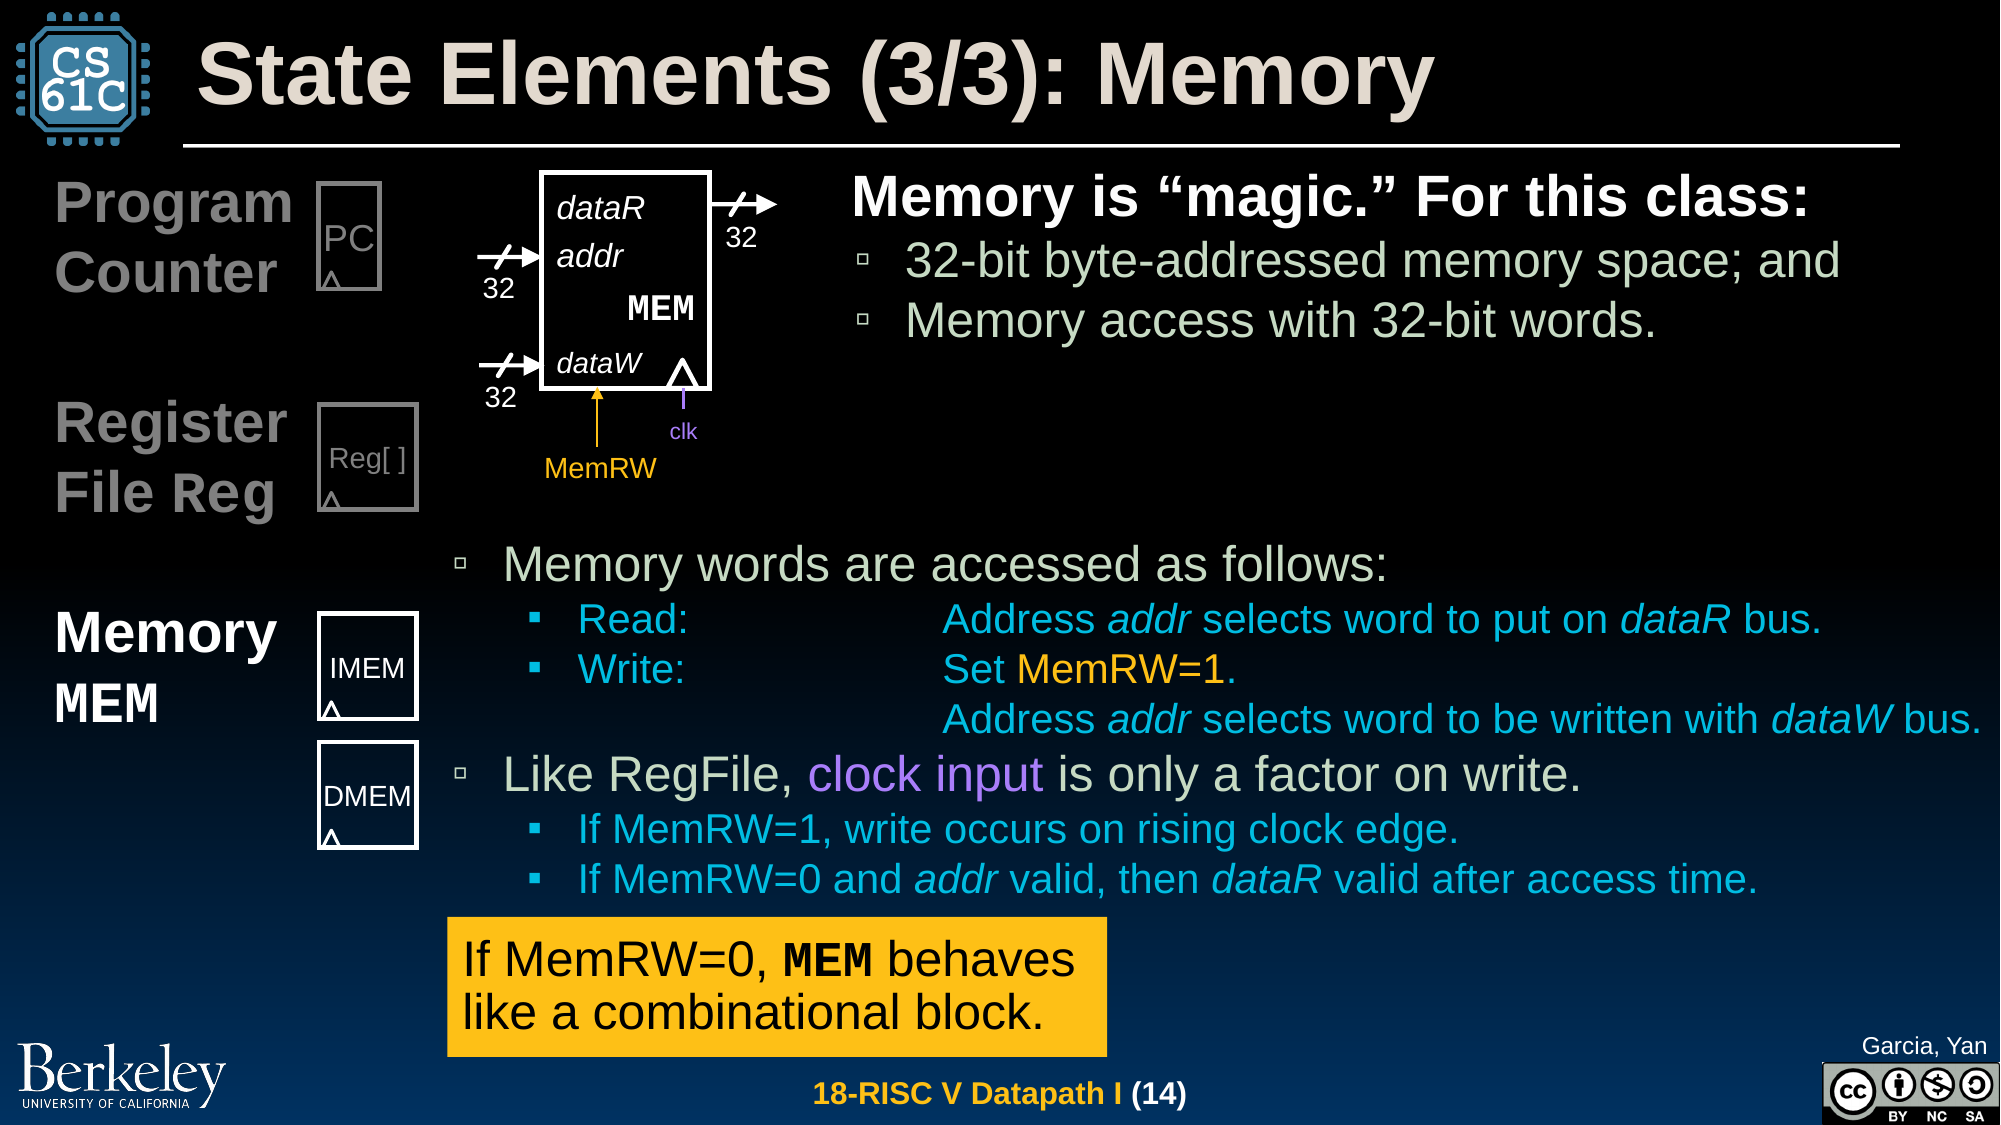

# State Elements (3/3): Memory
Memory is “magic.” For this class:
32-bit byte-addressed memory space; and
Memory access with 32-bit words.
Program Counter
	dataR
addr
MEM
dataW

PC

32

32

32

Register
File Reg
Reg[ ]

clk
MemRW
Memory words are accessed as follows:
Read: 	Address addr selects word to put on dataR bus.
Write: 	Set MemRW=1.
	Address addr selects word to be written with dataW bus.
Like RegFile, clock input is only a factor on write.
If MemRW=1, write occurs on rising clock edge.
If MemRW=0 and addr valid, then dataR valid after access time.
Memory
MEM
IMEM

DMEM

If MemRW=0, MEM behaves like a combinational block.